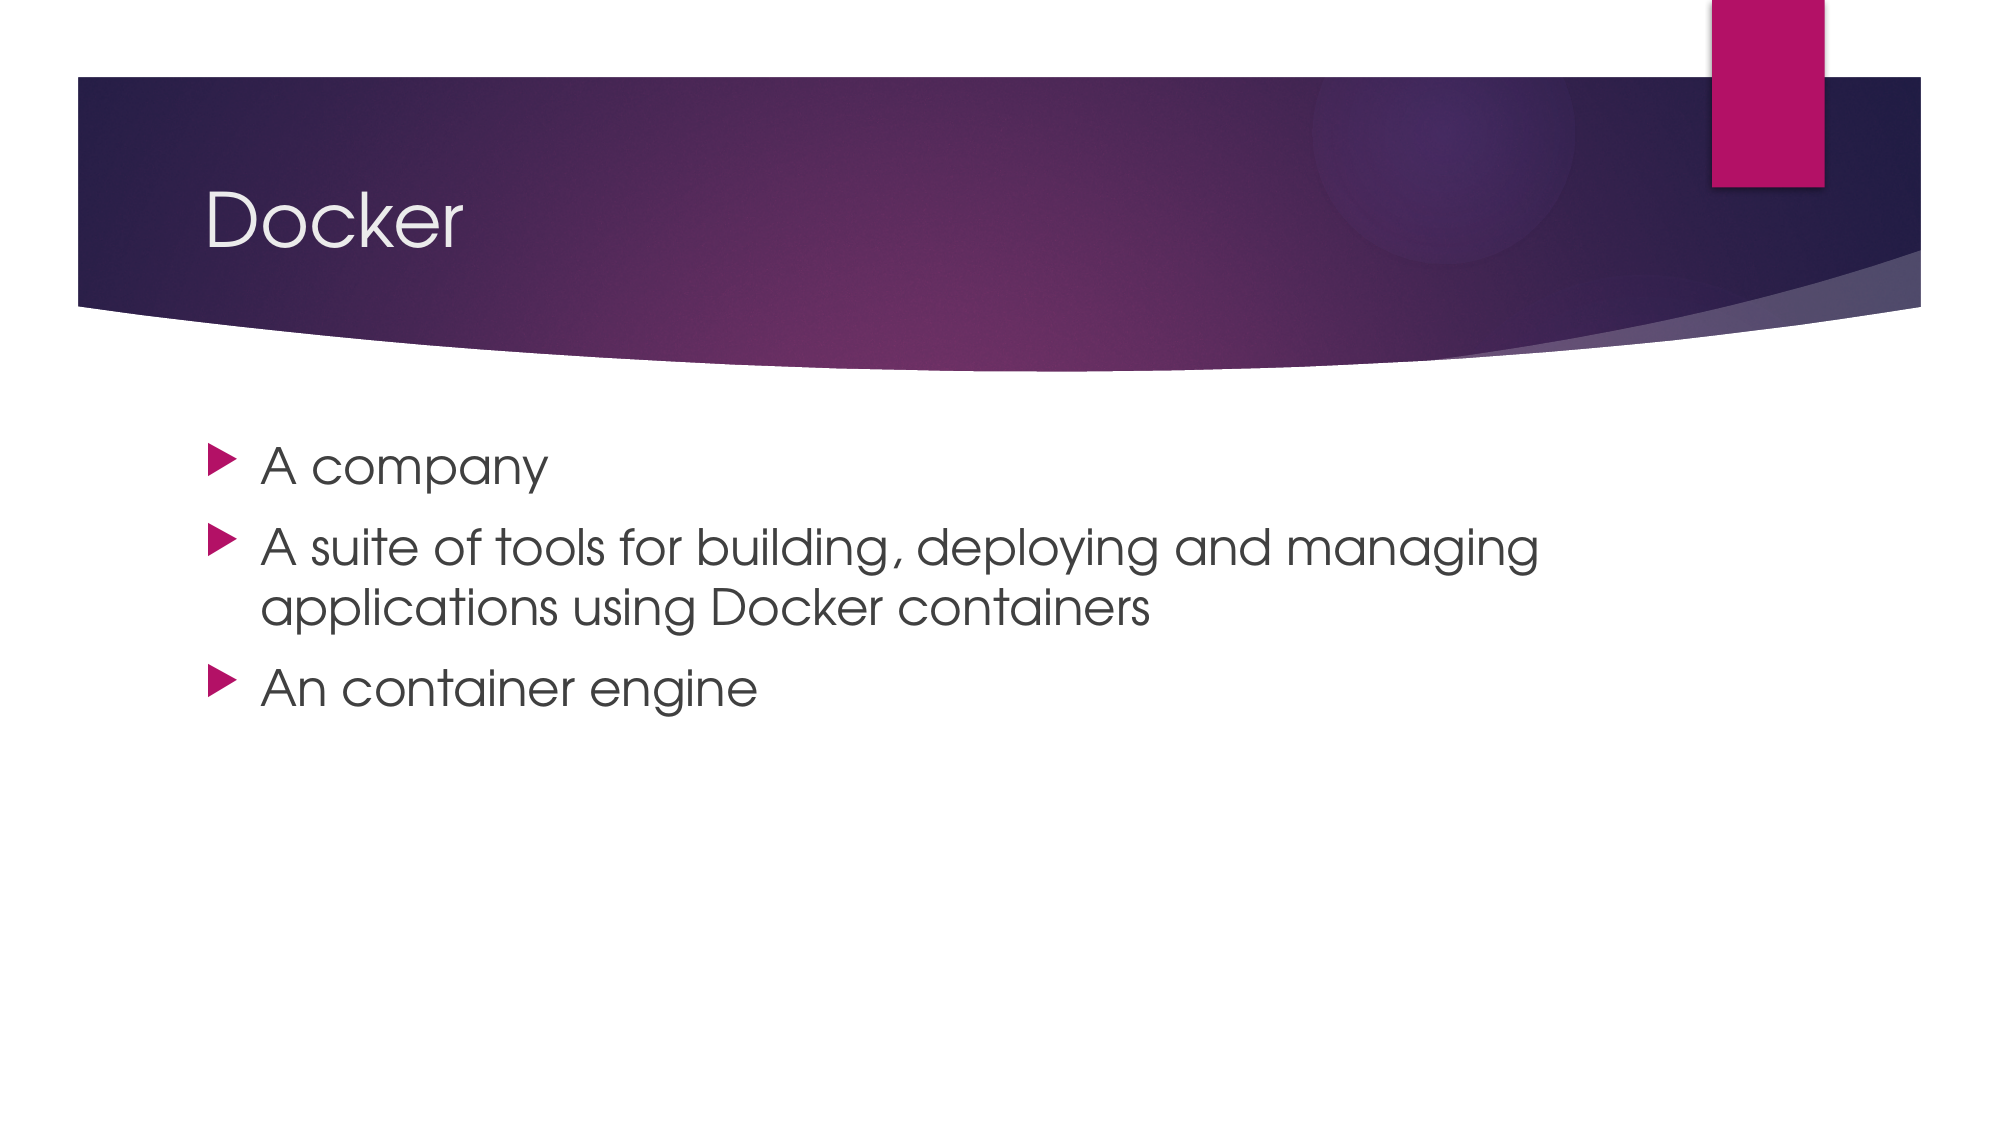

# Docker
A company
A suite of tools for building, deploying and managing applications using Docker containers
An container engine